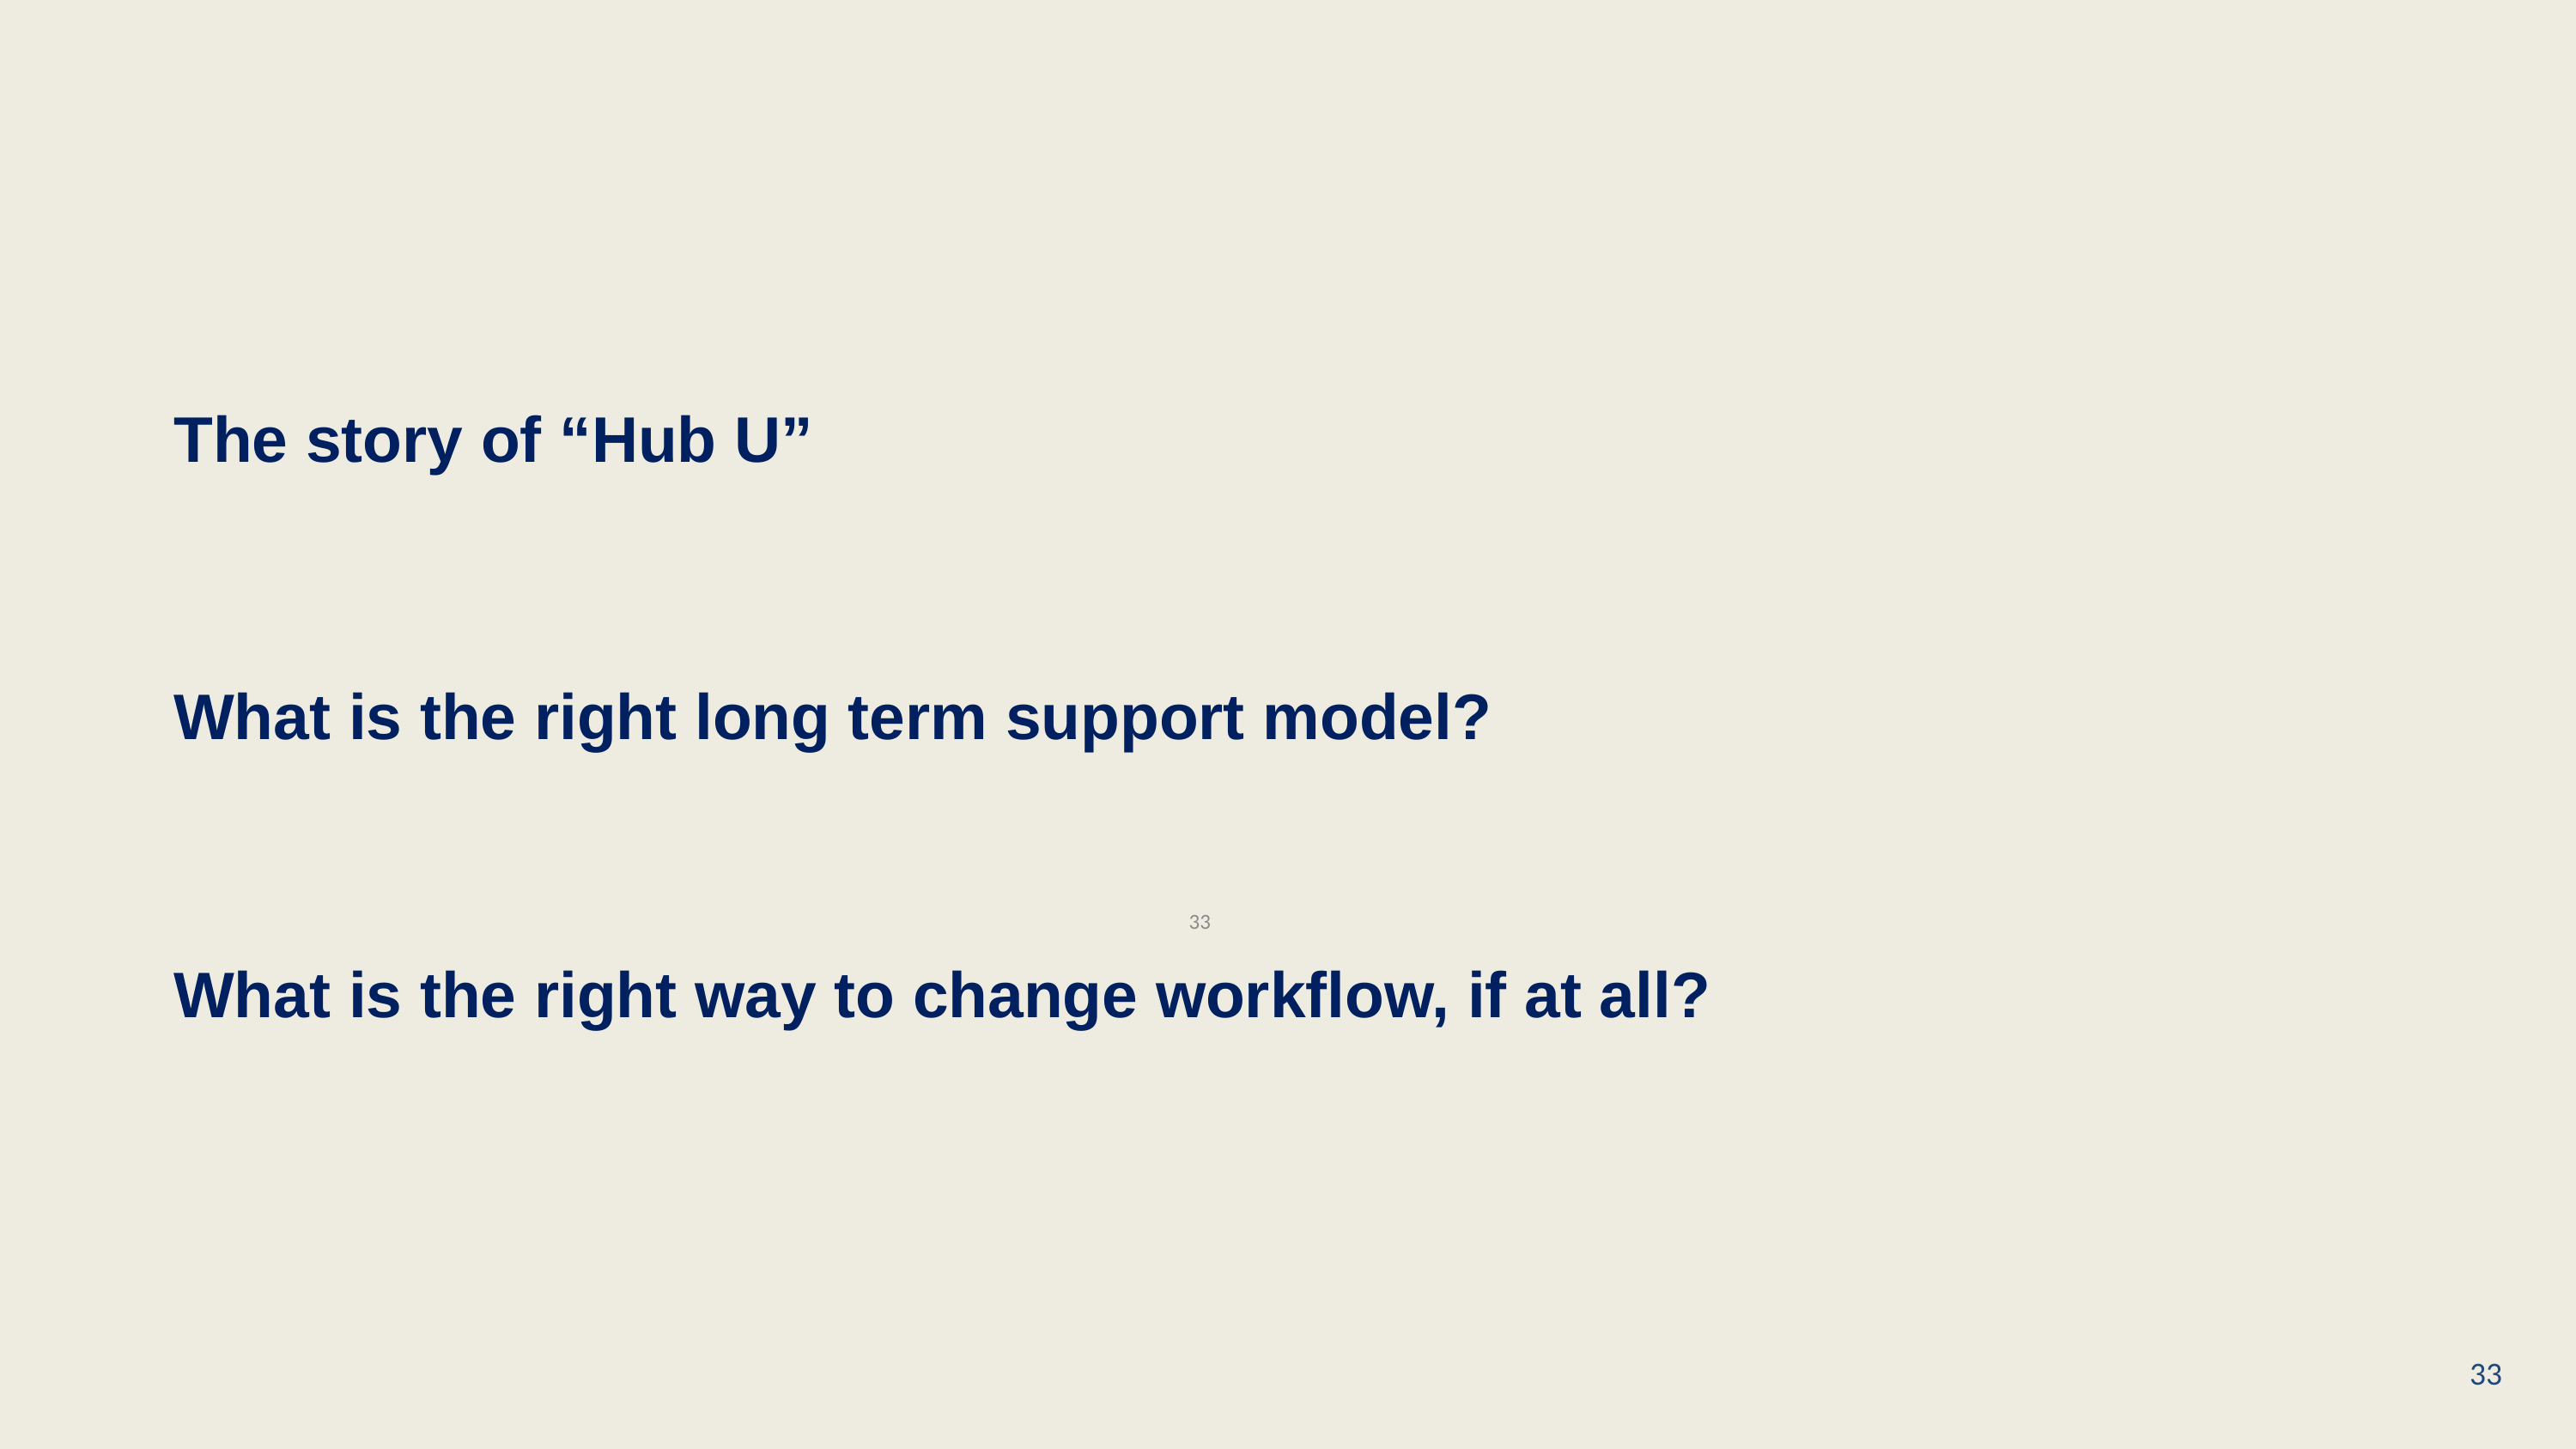

Takeaways
The story of “Hub U”
What is the right long term support model?
33
What is the right way to change workflow, if at all?
33